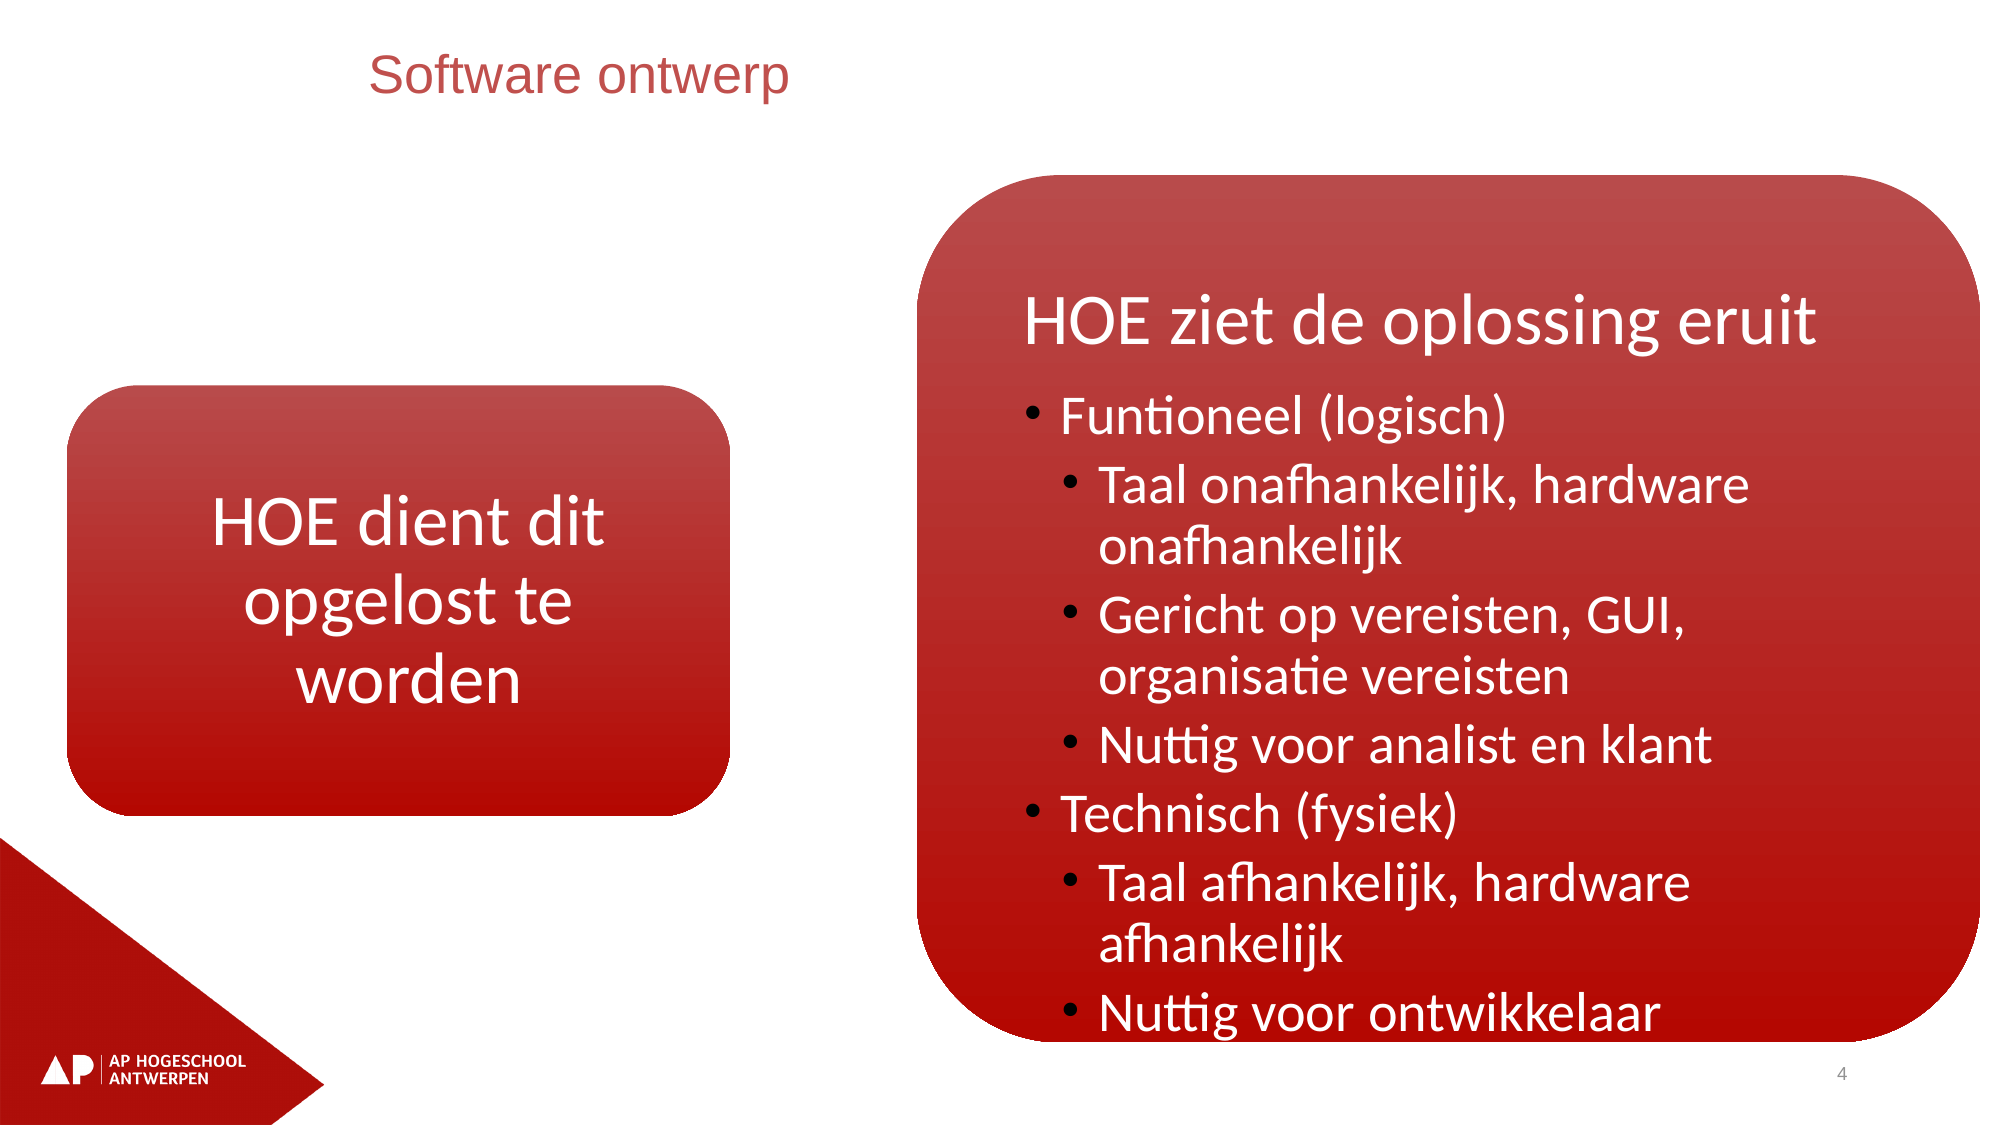

Software ontwerp
HOE dient dit opgelost te worden
HOE ziet de oplossing eruit
Funtioneel (logisch)
Taal onafhankelijk, hardware onafhankelijk
Gericht op vereisten, GUI, organisatie vereisten
Nuttig voor analist en klant
Technisch (fysiek)
Taal afhankelijk, hardware afhankelijk
Nuttig voor ontwikkelaar
4